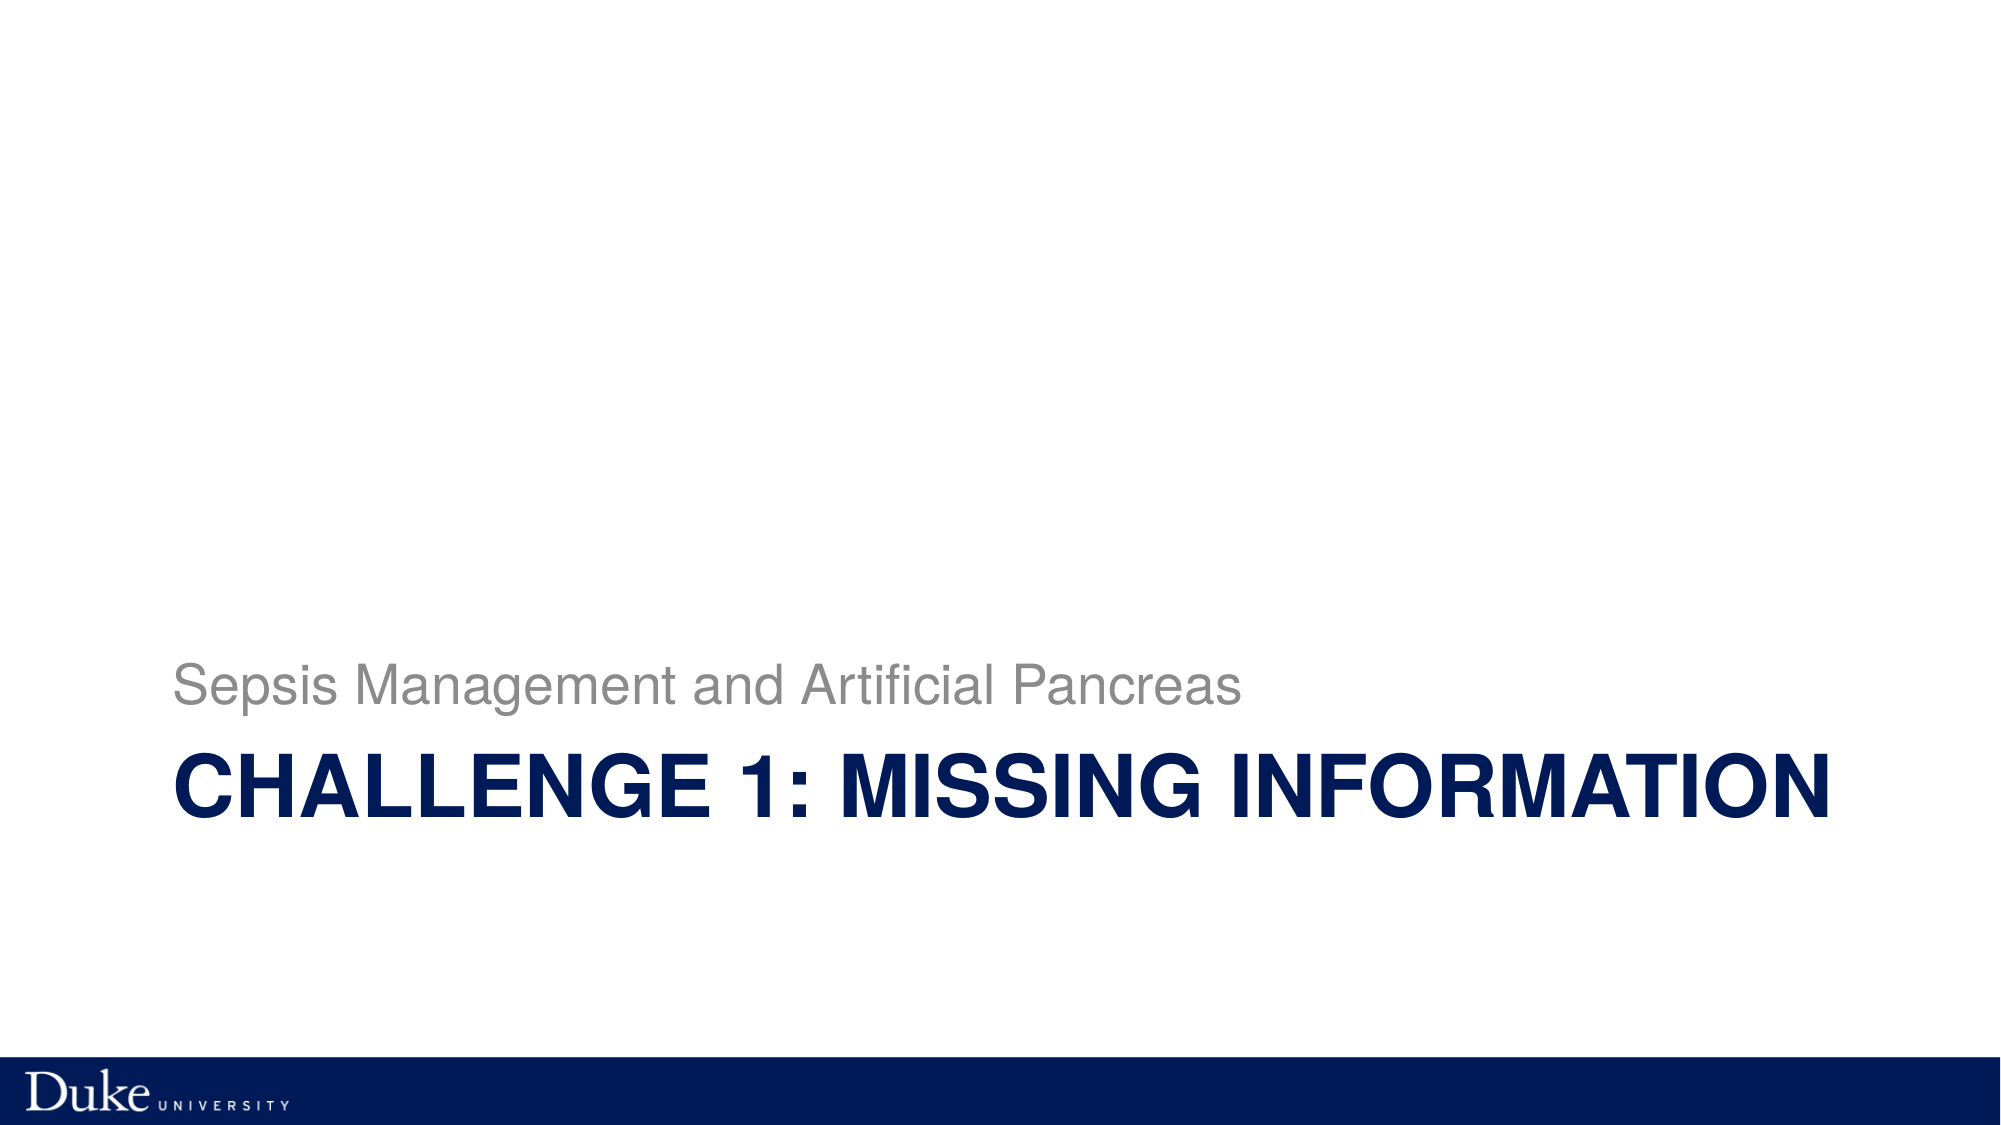

Sepsis Management and Artificial Pancreas
# Challenge 1: Missing Information